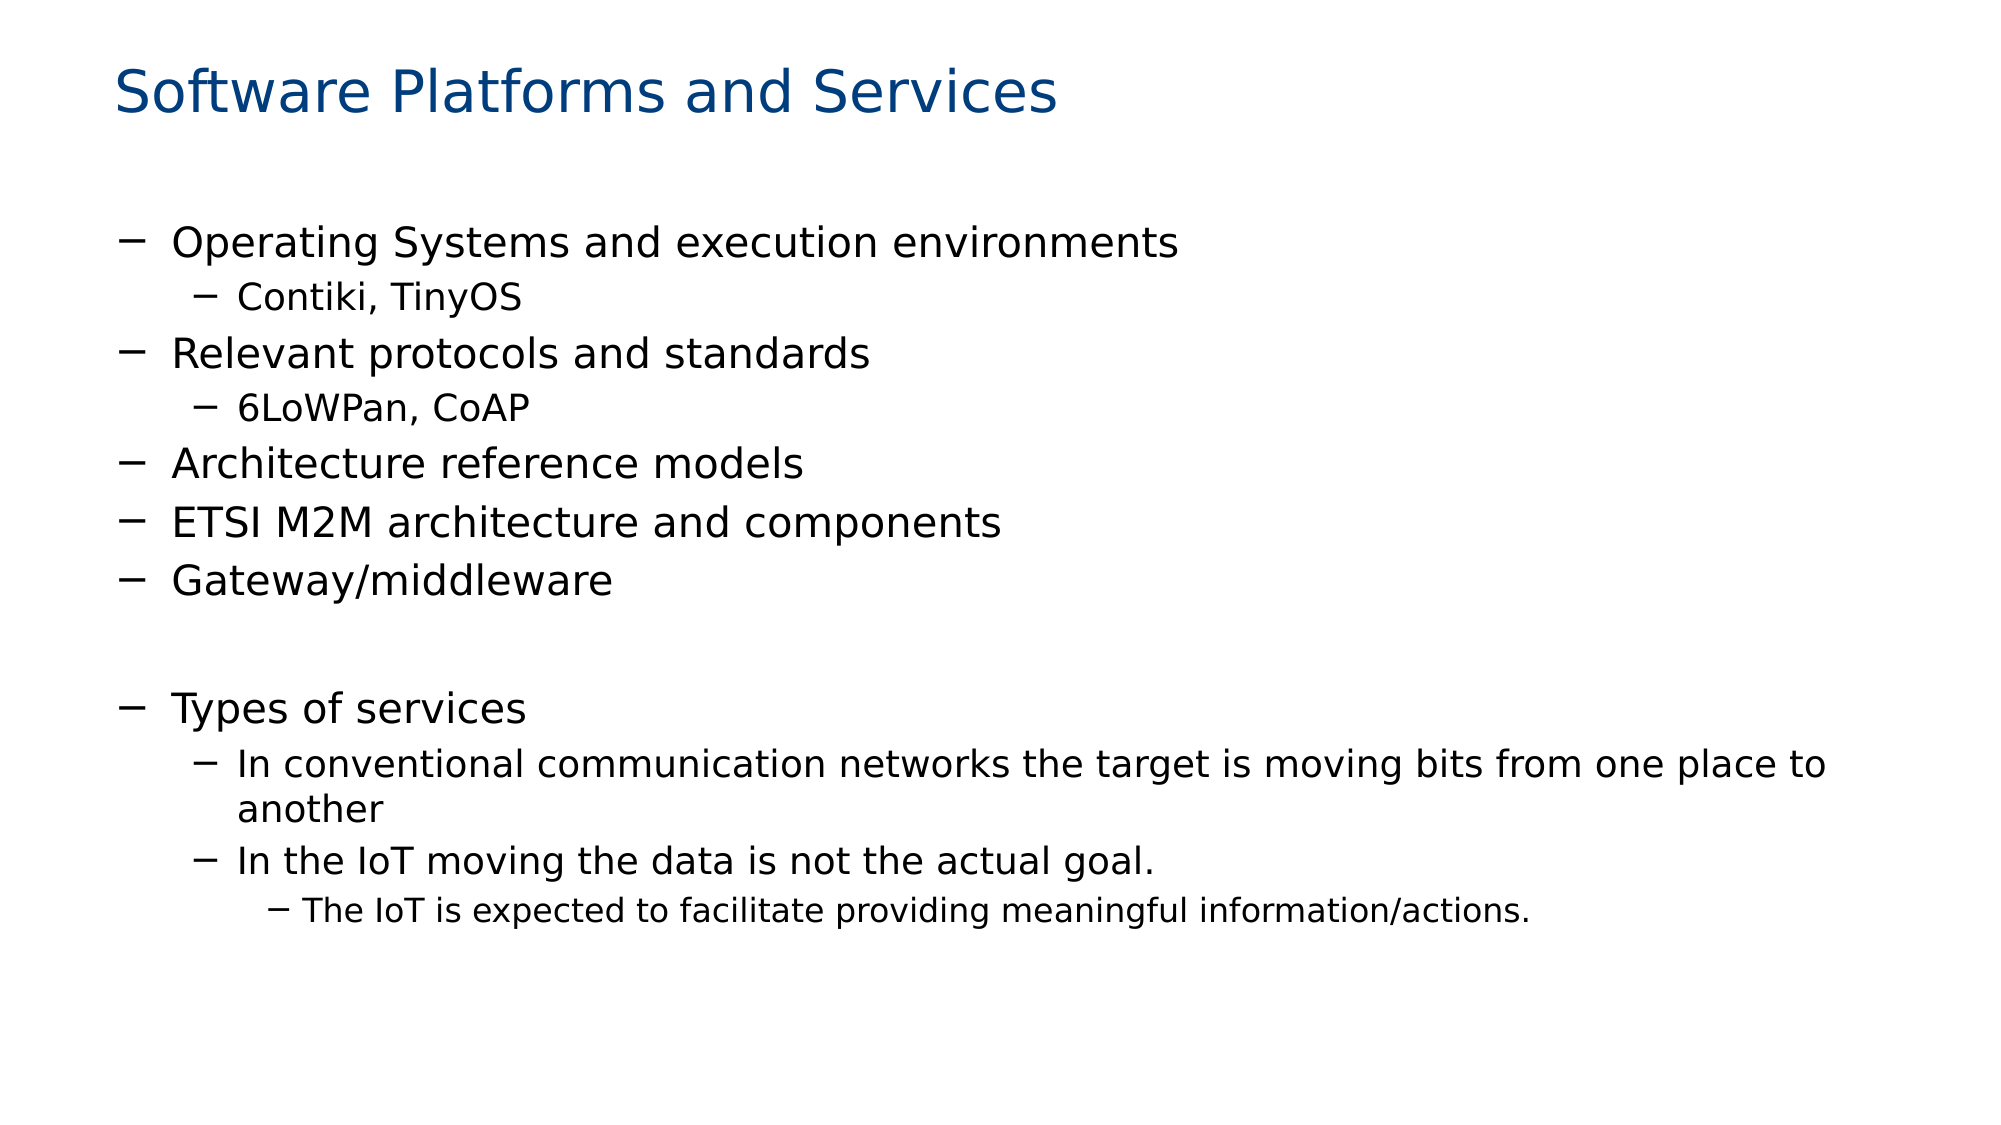

# Software Platforms and Services
Operating Systems and execution environments
Contiki, TinyOS
Relevant protocols and standards
6LoWPan, CoAP
Architecture reference models
ETSI M2M architecture and components
Gateway/middleware

Types of services
In conventional communication networks the target is moving bits from one place to another
In the IoT moving the data is not the actual goal.
The IoT is expected to facilitate providing meaningful information/actions.

41